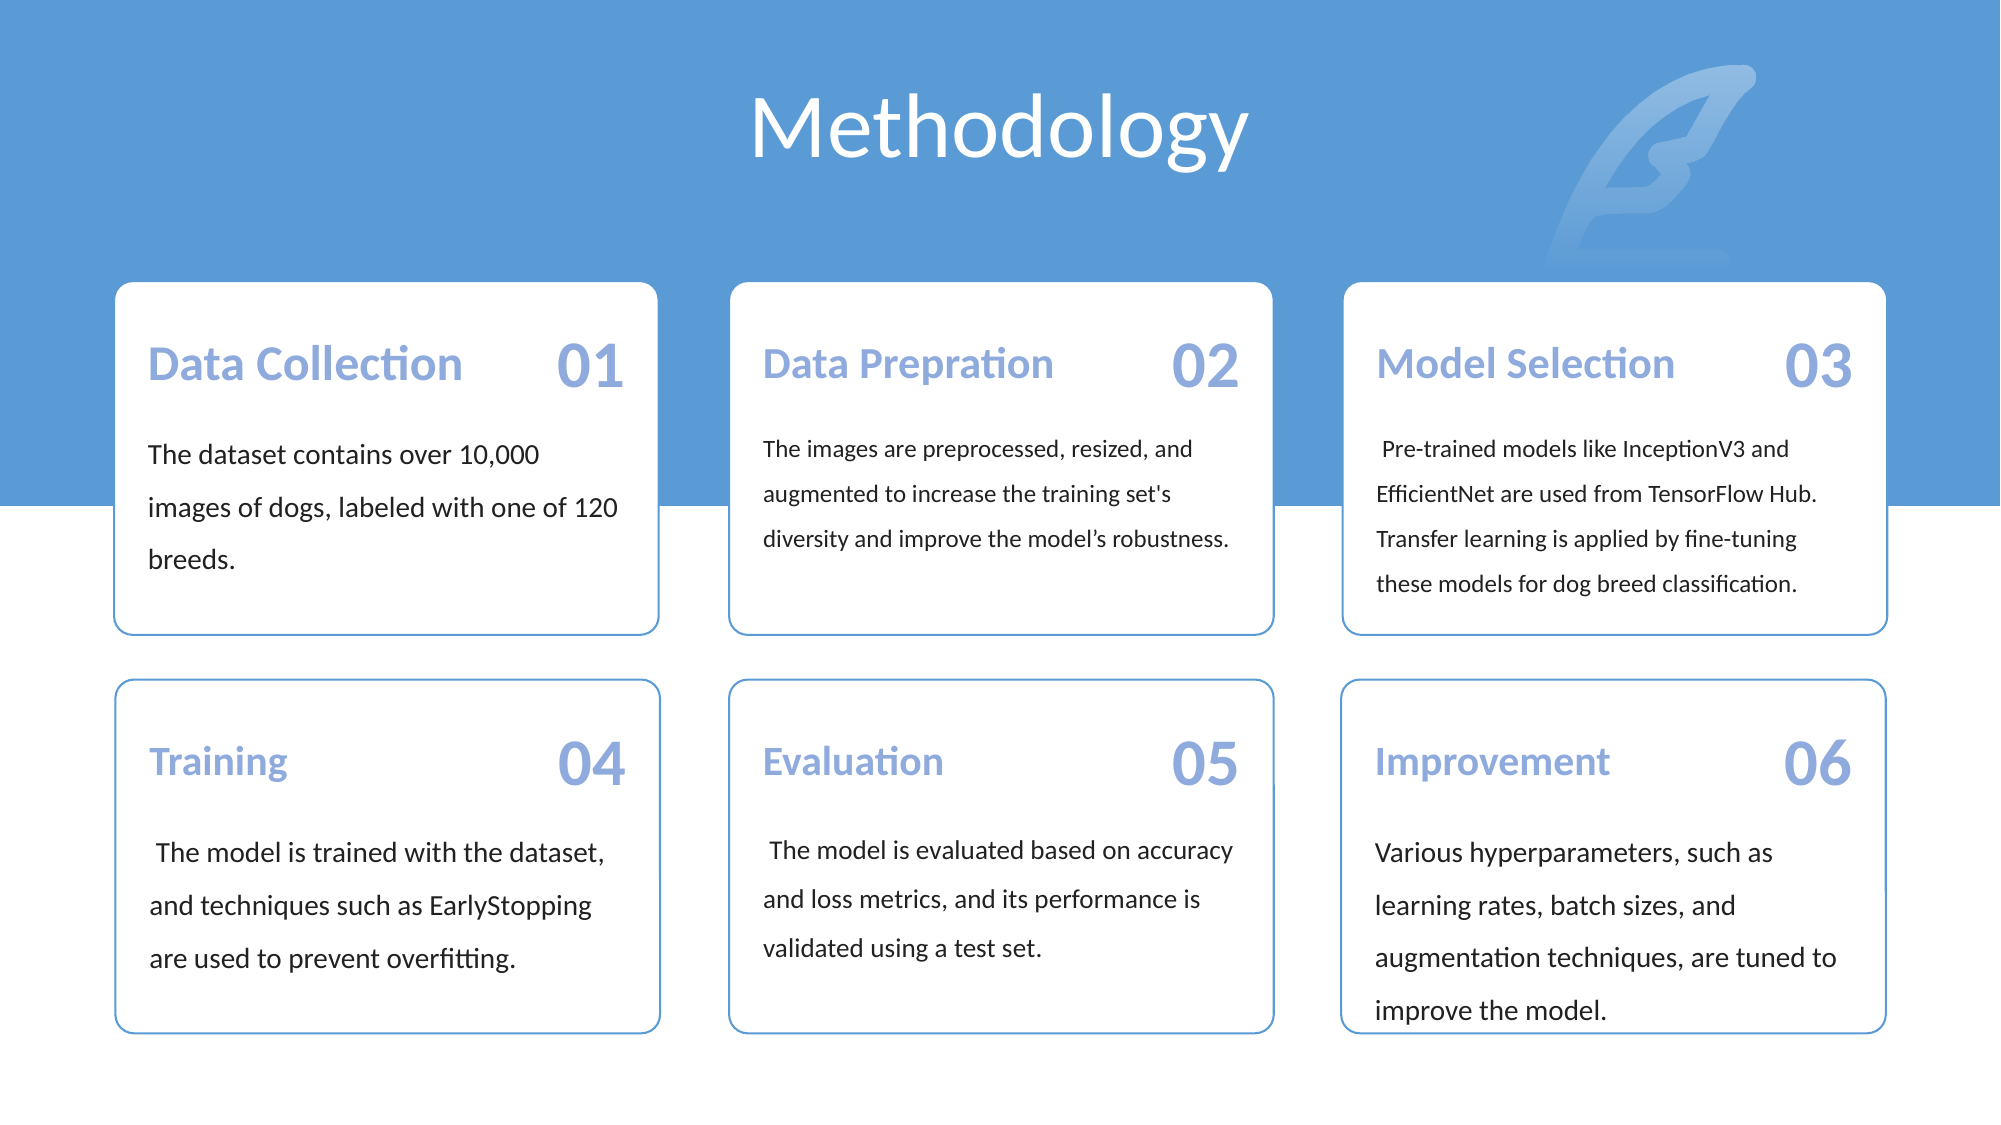

# Methodology

Data Collection
01
Data Prepration
02
Model Selection
03
The dataset contains over 10,000 images of dogs, labeled with one of 120 breeds.
The images are preprocessed, resized, and augmented to increase the training set's diversity and improve the model’s robustness.
 Pre-trained models like InceptionV3 and EfficientNet are used from TensorFlow Hub. Transfer learning is applied by fine-tuning these models for dog breed classification.

Training
04
Evaluation
05
Improvement
06
 The model is trained with the dataset, and techniques such as EarlyStopping are used to prevent overfitting.
 The model is evaluated based on accuracy and loss metrics, and its performance is validated using a test set.
Various hyperparameters, such as learning rates, batch sizes, and augmentation techniques, are tuned to improve the model.